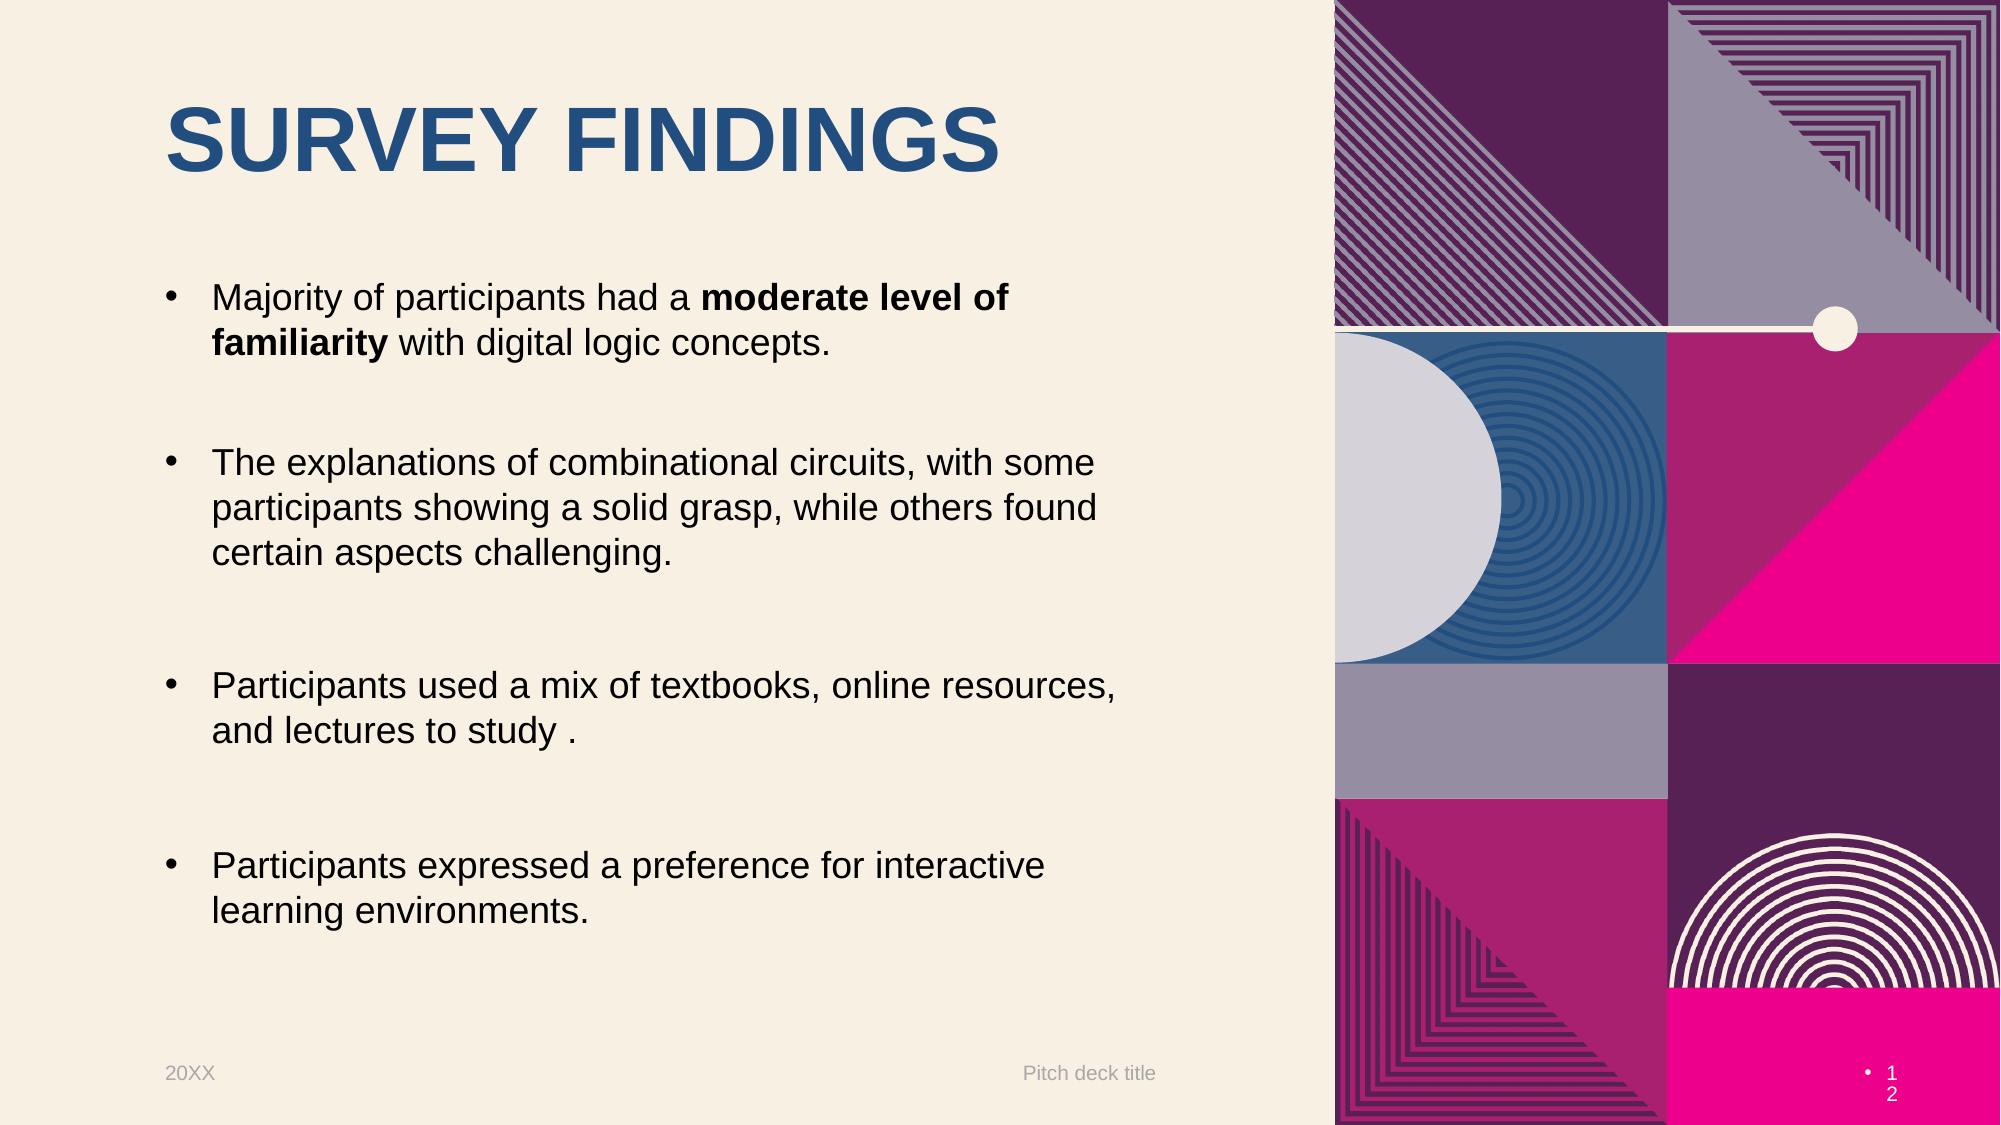

# Survey FINDINGS
Majority of participants had a moderate level of familiarity with digital logic concepts.
The explanations of combinational circuits, with some participants showing a solid grasp, while others found certain aspects challenging.
Participants used a mix of textbooks, online resources, and lectures to study .
Participants expressed a preference for interactive learning environments.
20XX
Pitch deck title
12